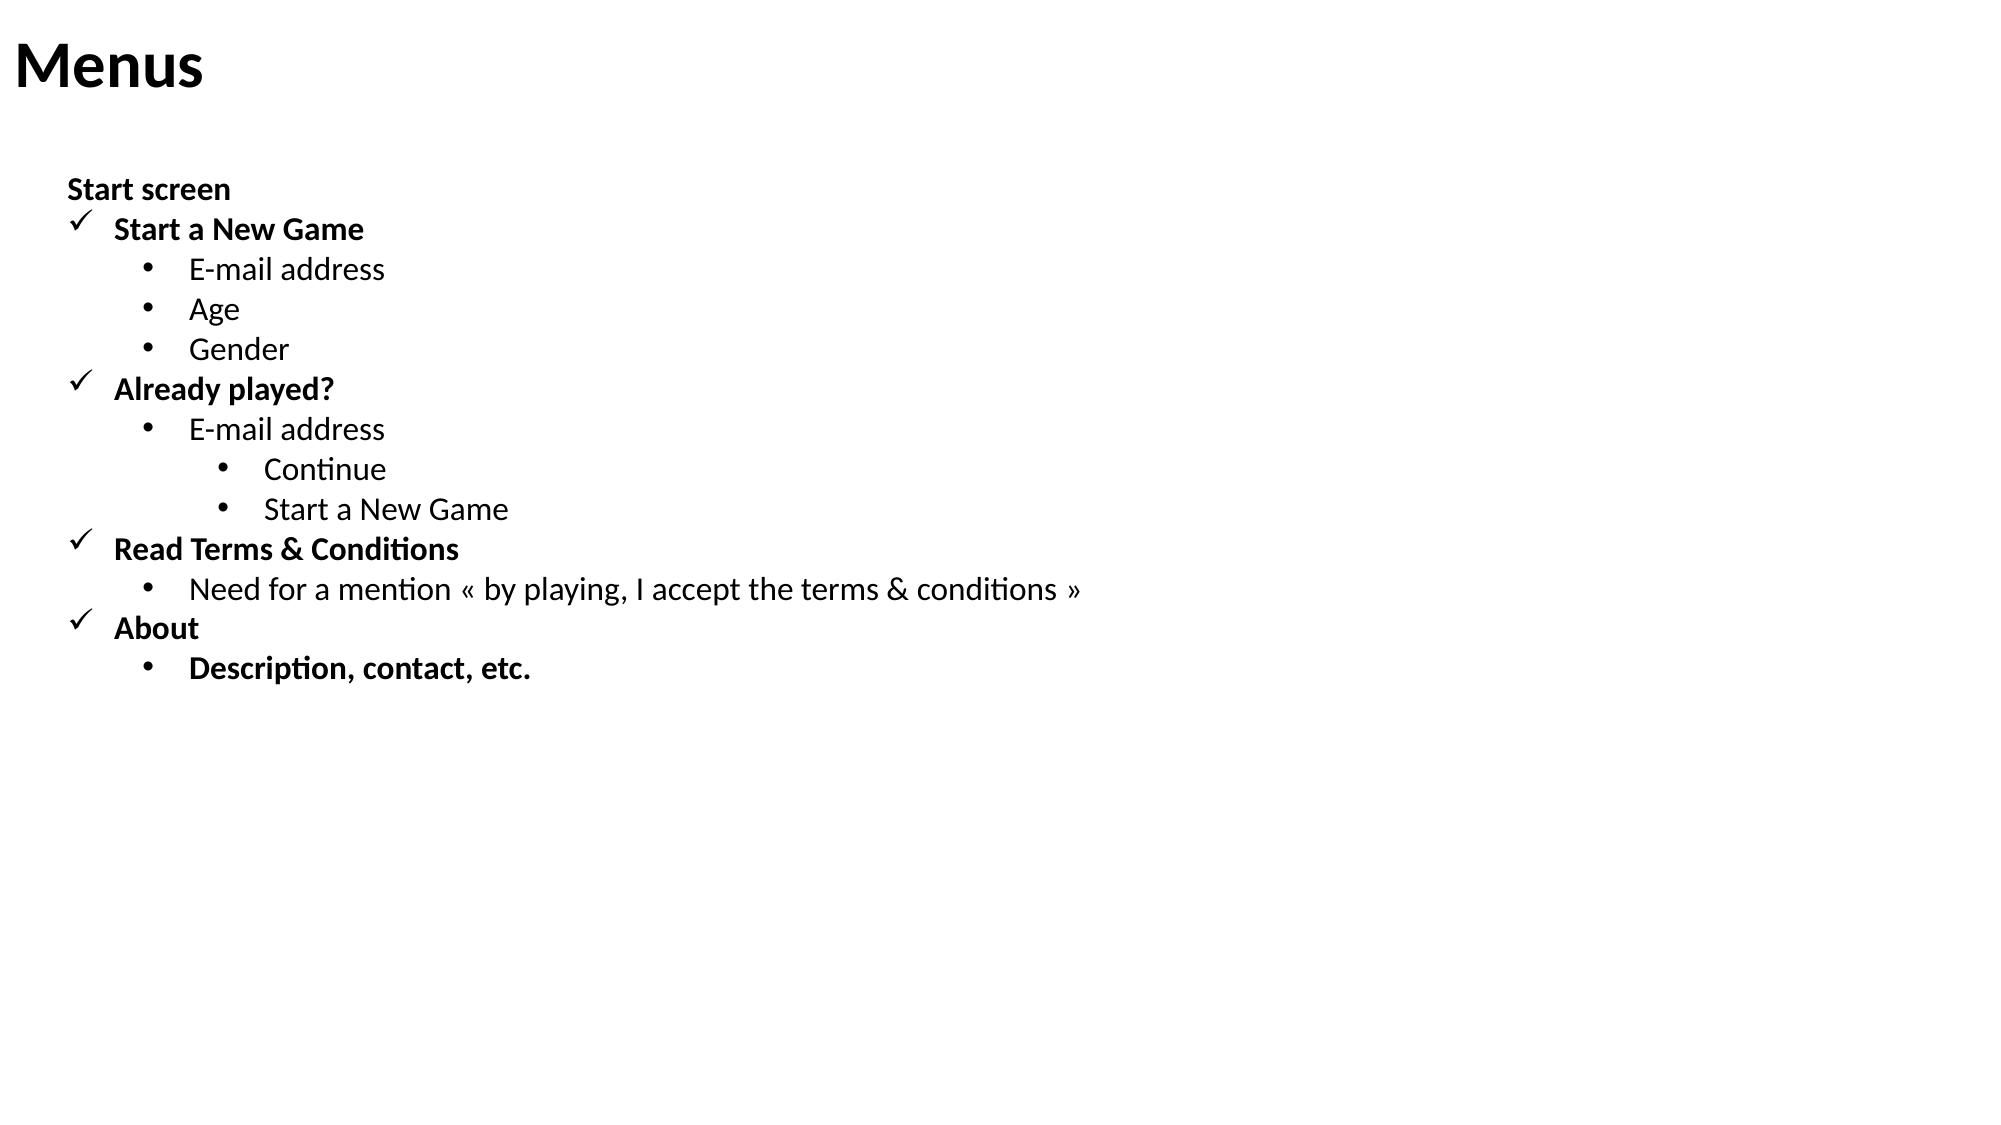

Menus
Start screen
Start a New Game
E-mail address
Age
Gender
Already played?
E-mail address
Continue
Start a New Game
Read Terms & Conditions
Need for a mention « by playing, I accept the terms & conditions »
About
Description, contact, etc.